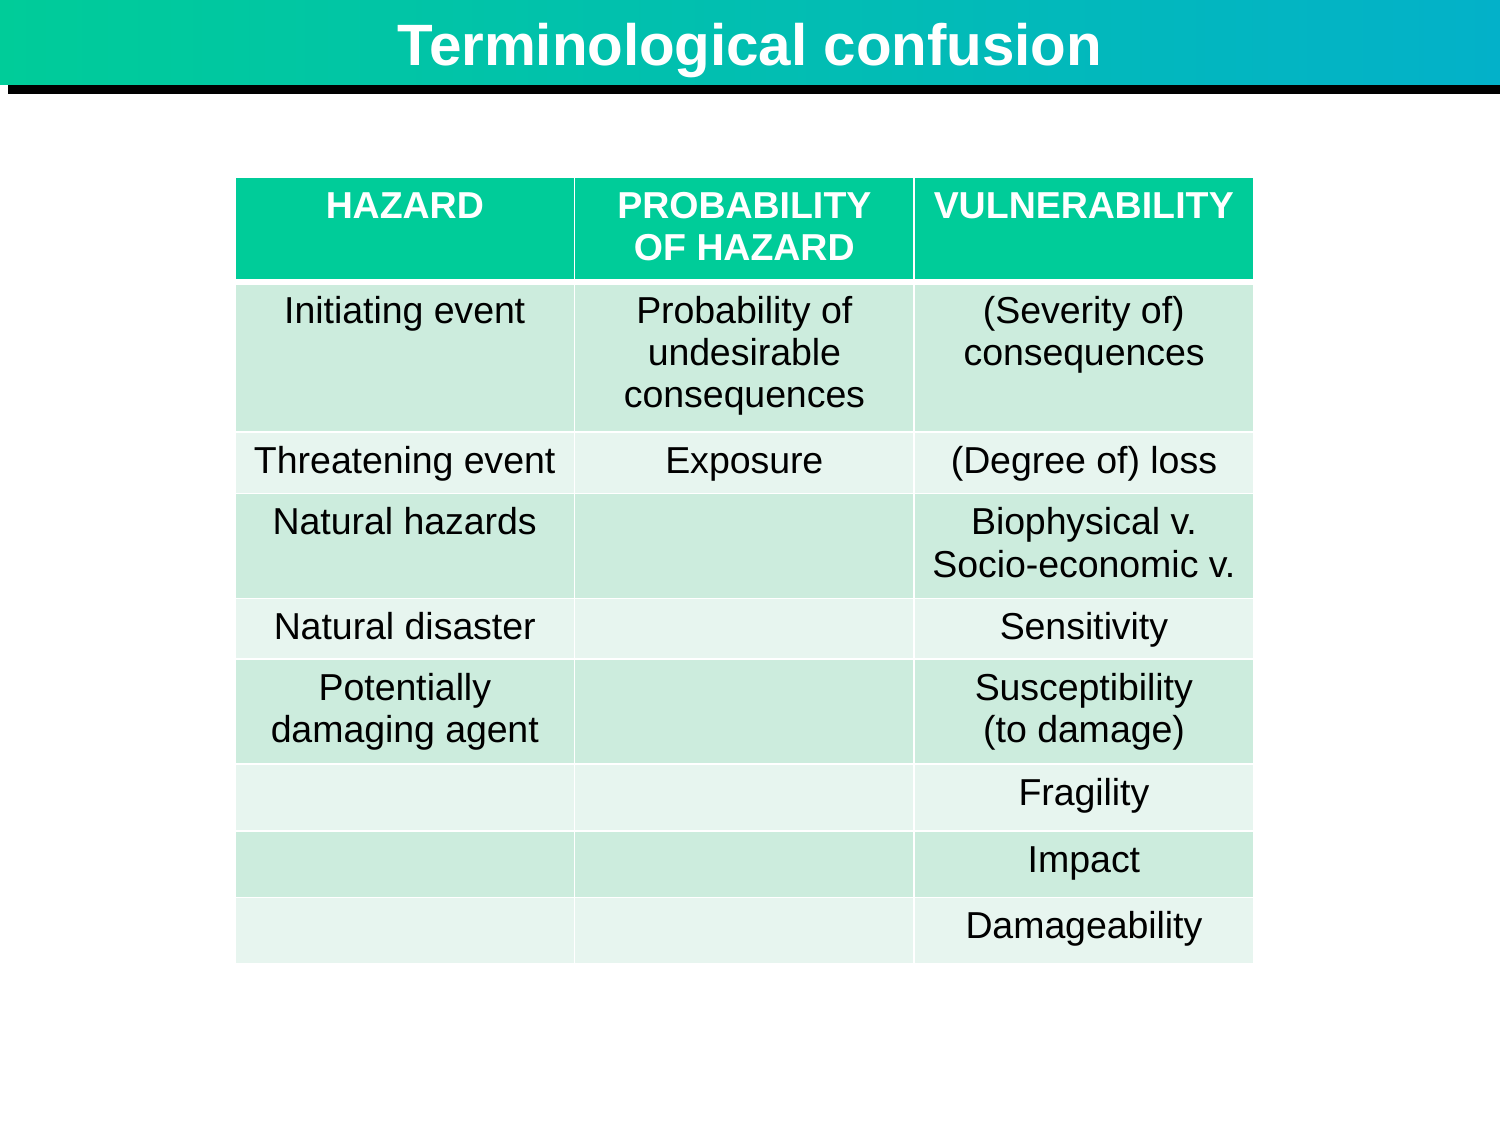

# Terminological confusion
| HAZARD | PROBABILITY OF HAZARD | VULNERABILITY |
| --- | --- | --- |
| Initiating event | Probability of undesirable consequences | (Severity of) consequences |
| Threatening event | Exposure | (Degree of) loss |
| Natural hazards |  | Biophysical v. Socio-economic v. |
| Natural disaster |  | Sensitivity |
| Potentially damaging agent |  | Susceptibility (to damage) |
|  |  | Fragility |
|  |  | Impact |
|  |  | Damageability |